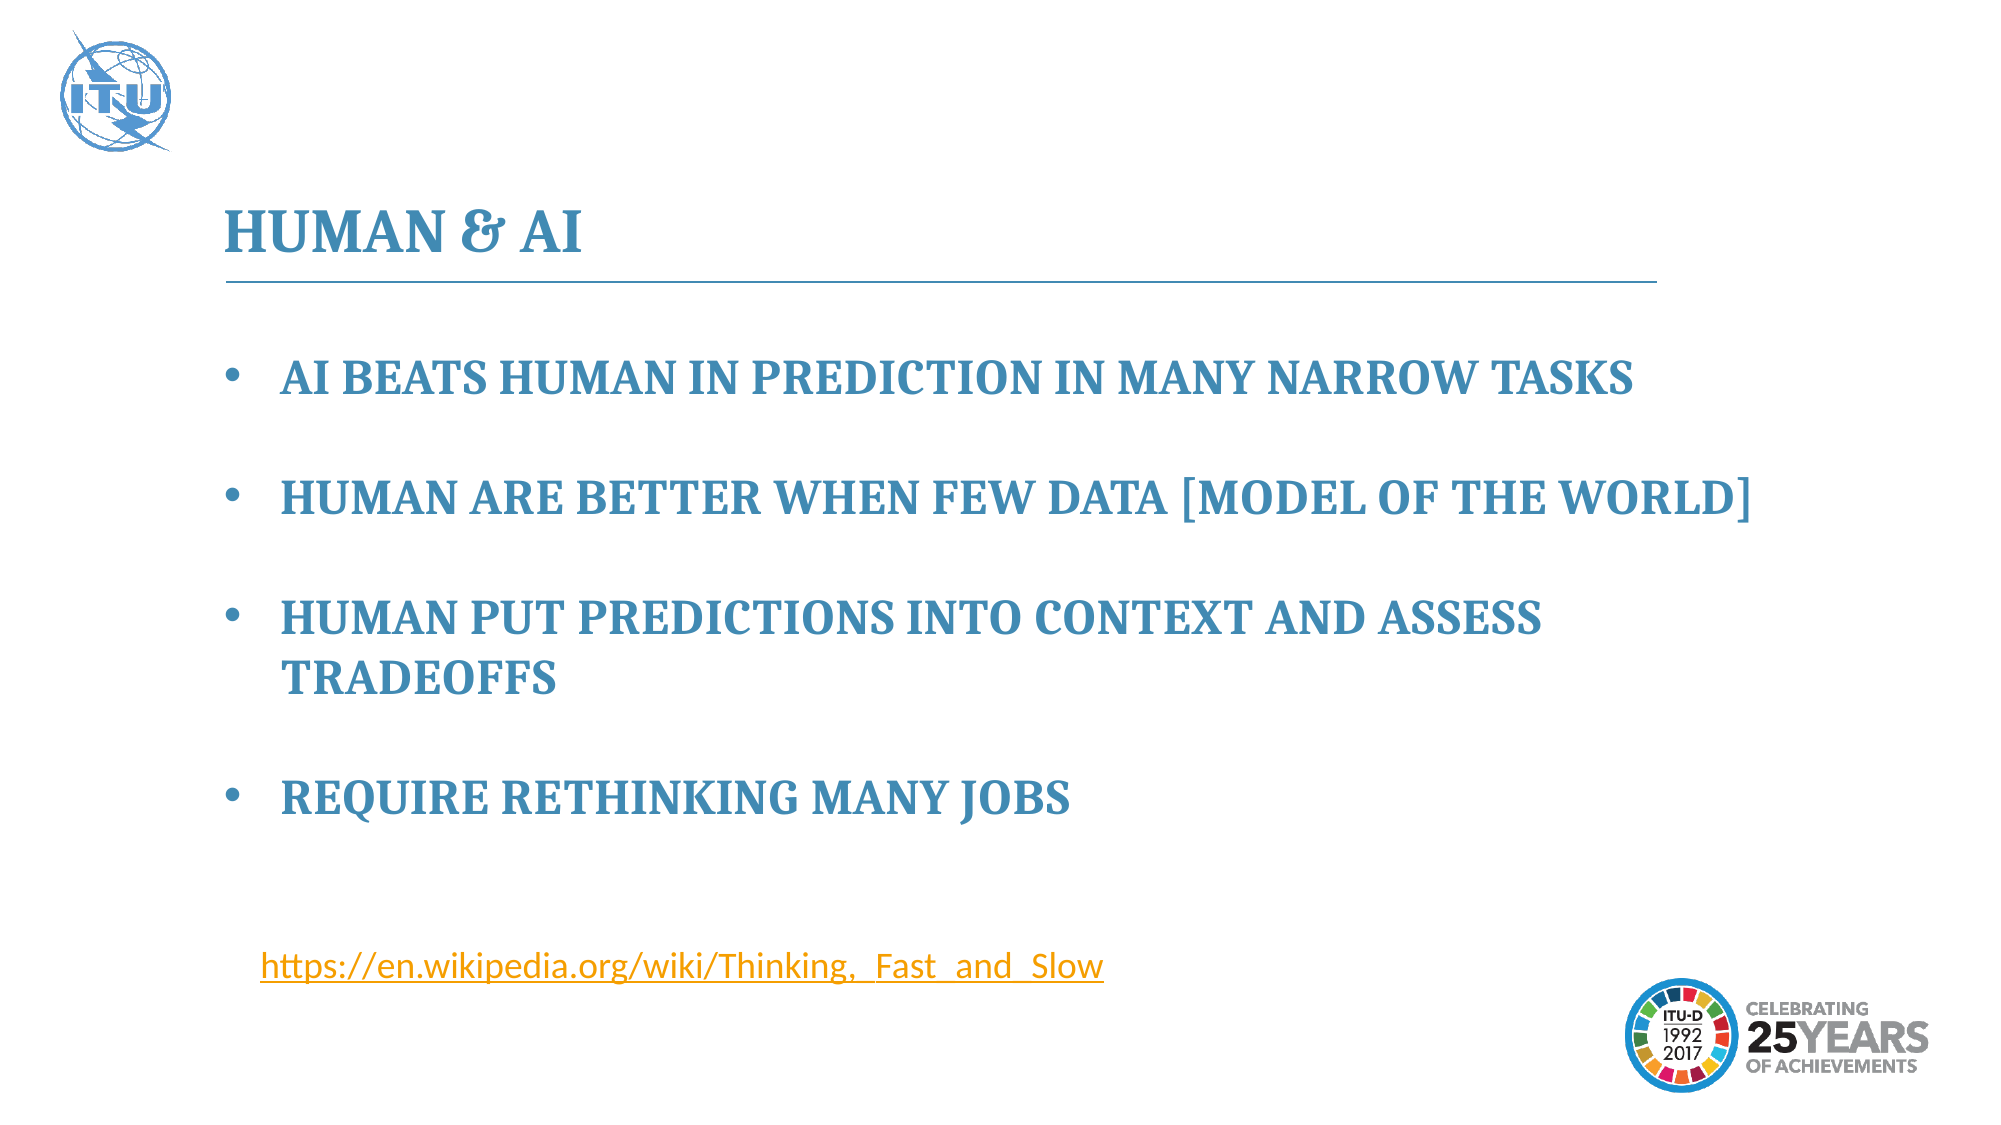

HUMAN & AI
AI BEATS HUMAN IN PREDICTION IN MANY NARROW TASKS
HUMAN ARE BETTER WHEN FEW DATA [MODEL OF THE WORLD]
HUMAN PUT PREDICTIONS INTO CONTEXT AND ASSESS TRADEOFFS
REQUIRE RETHINKING MANY JOBS
https://en.wikipedia.org/wiki/Thinking,_Fast_and_Slow